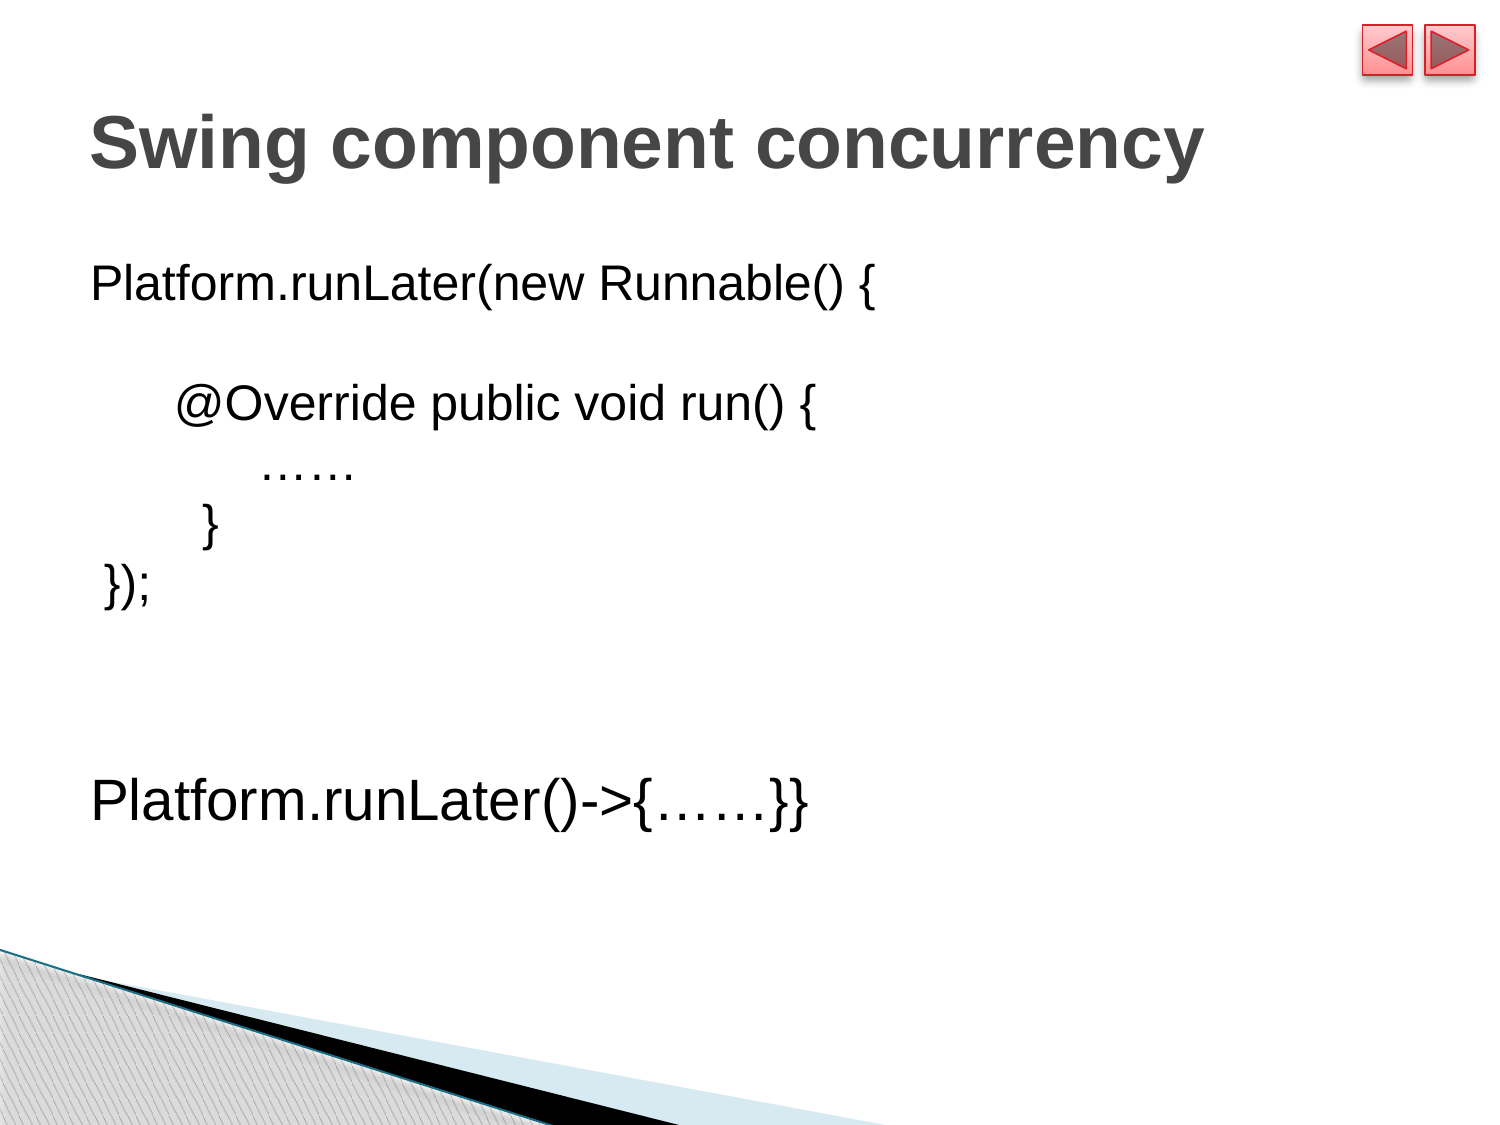

# Swing component concurrency
Platform.runLater(new Runnable() {

      @Override public void run() {
            ……
        }
 });

Platform.runLater()->{……}}